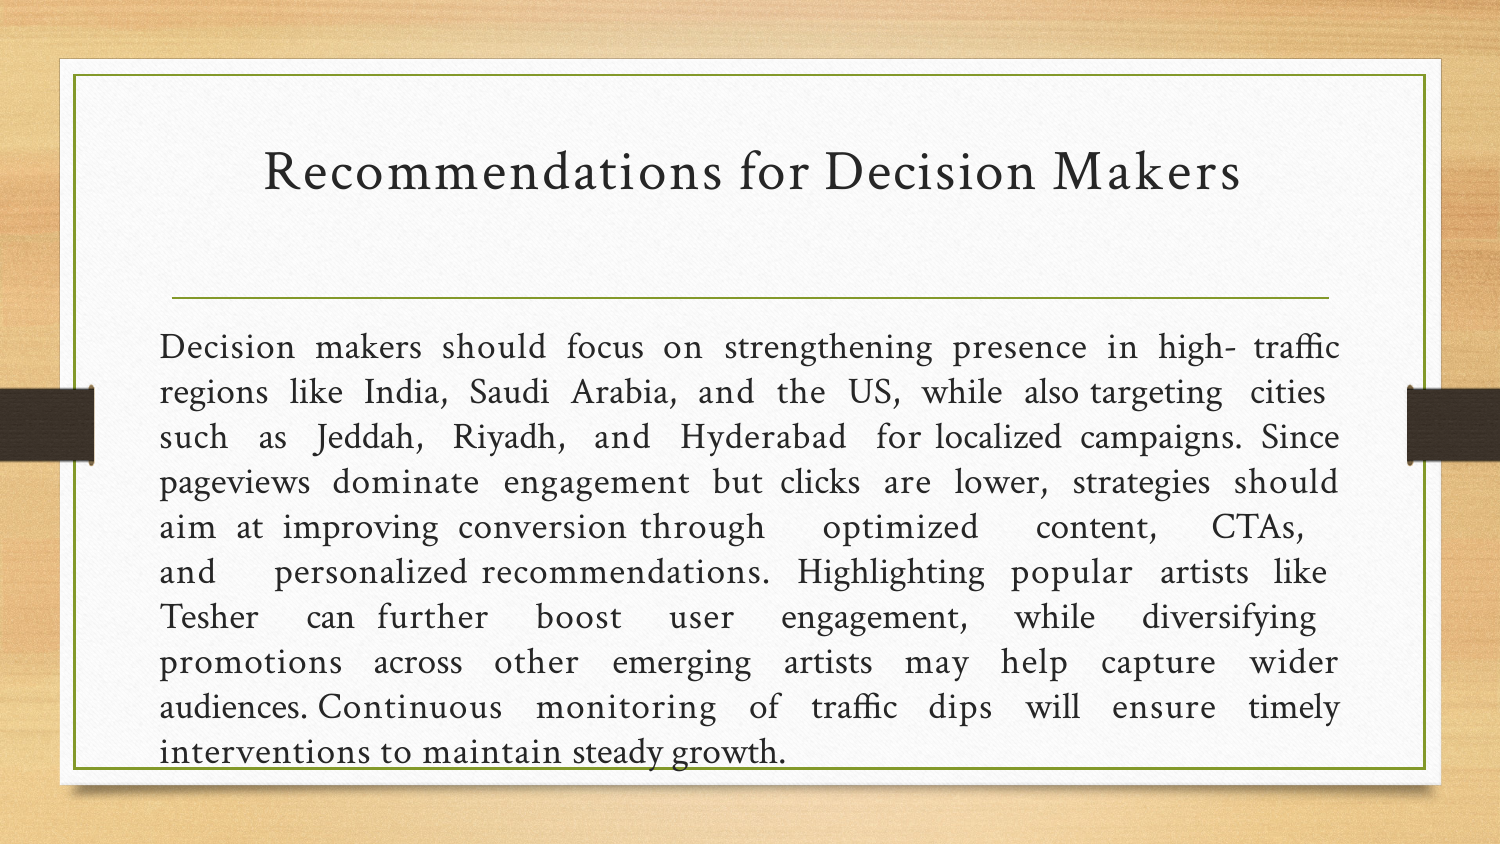

# Recommendations for Decision Makers
Decision makers should focus on strengthening presence in high- traffic regions like India, Saudi Arabia, and the US, while also targeting  cities  such  as  Jeddah,  Riyadh,  and  Hyderabad  for localized campaigns. Since pageviews dominate engagement but clicks are lower, strategies should aim at improving conversion through   optimized   content,   CTAs,   and   personalized recommendations.  Highlighting  popular  artists  like  Tesher  can further  boost  user  engagement,  while  diversifying  promotions across other emerging artists may help capture wider audiences. Continuous  monitoring  of  traffic  dips  will  ensure  timely interventions to maintain steady growth.